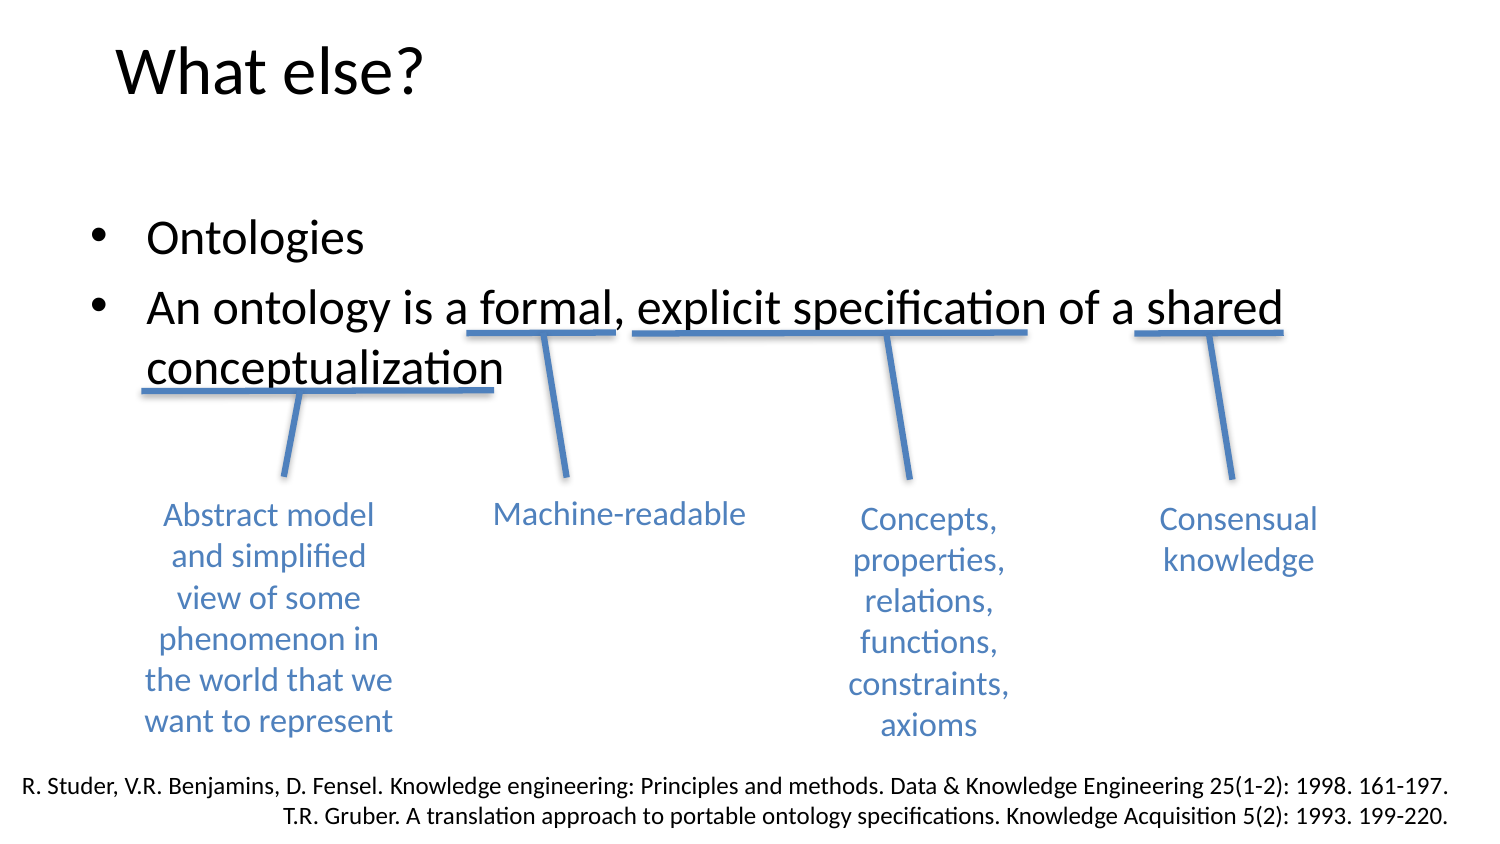

What else?
Ontologies
An ontology is a formal, explicit specification of a shared conceptualization
Machine-readable
Abstract model and simplified view of some phenomenon in the world that we want to represent
Concepts, properties, relations, functions, constraints, axioms
Consensual knowledge
R. Studer, V.R. Benjamins, D. Fensel. Knowledge engineering: Principles and methods. Data & Knowledge Engineering 25(1-2): 1998. 161-197.
T.R. Gruber. A translation approach to portable ontology specifications. Knowledge Acquisition 5(2): 1993. 199-220.